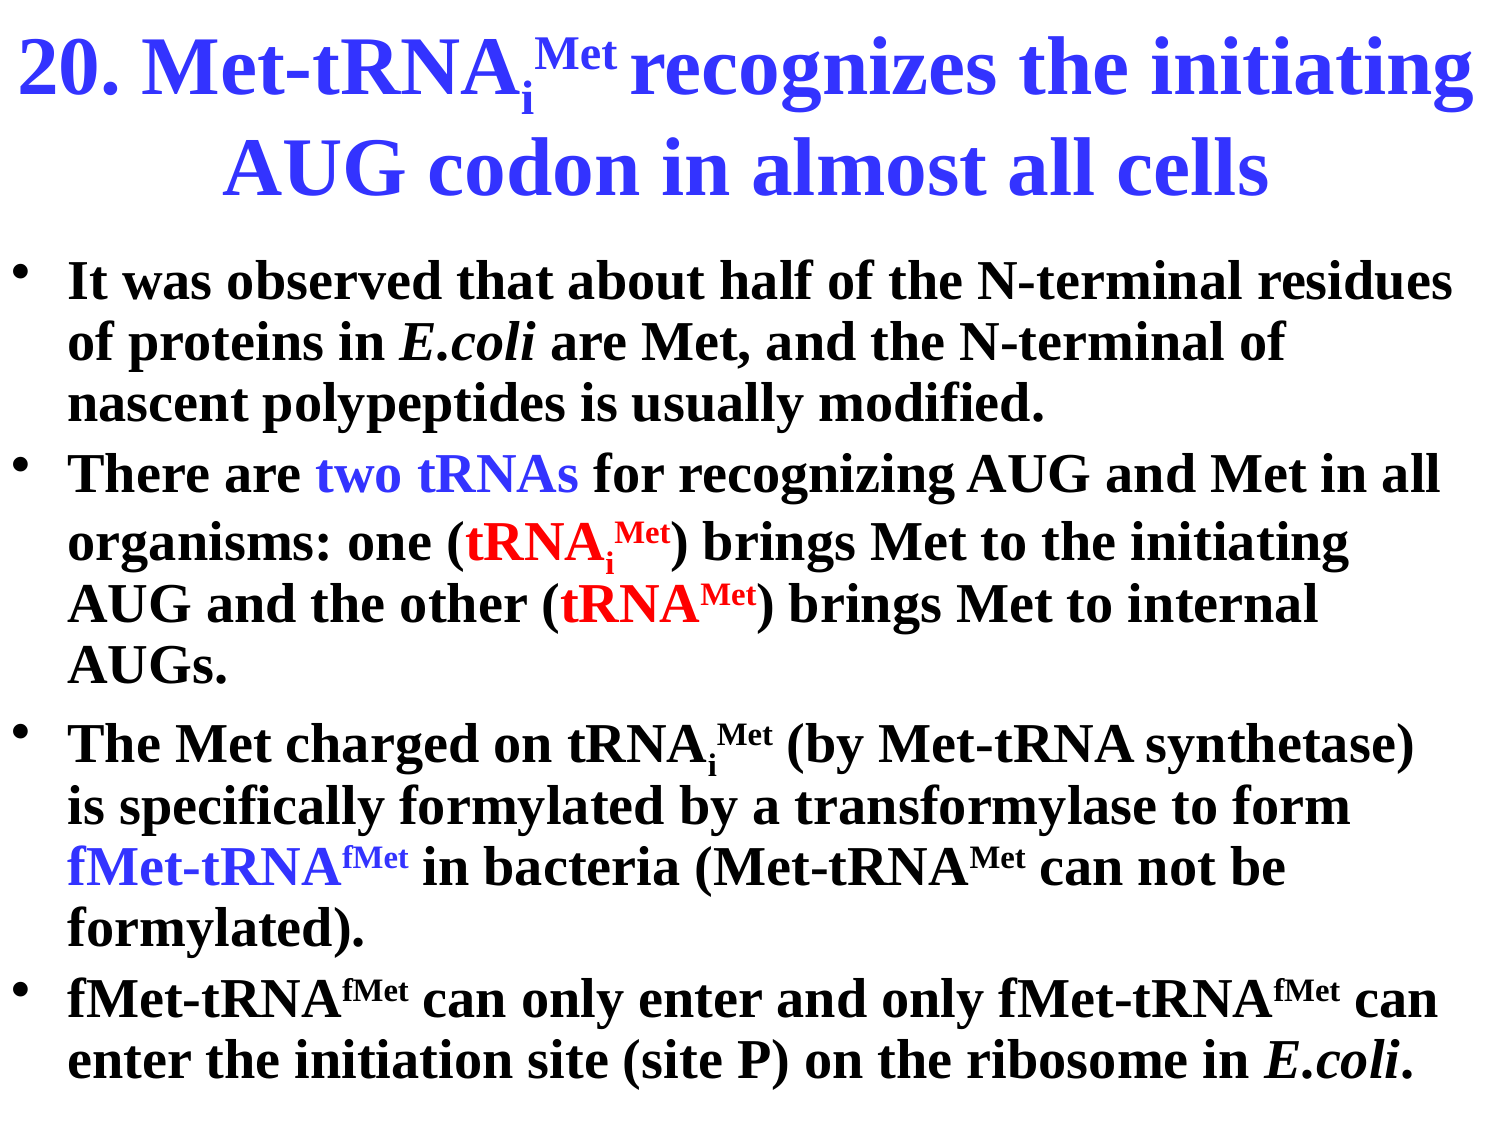

# 20. Met-tRNAiMet recognizes the initiating AUG codon in almost all cells
It was observed that about half of the N-terminal residues of proteins in E.coli are Met, and the N-terminal of nascent polypeptides is usually modified.
There are two tRNAs for recognizing AUG and Met in all organisms: one (tRNAiMet) brings Met to the initiating AUG and the other (tRNAMet) brings Met to internal AUGs.
The Met charged on tRNAiMet (by Met-tRNA synthetase) is specifically formylated by a transformylase to form fMet-tRNAfMet in bacteria (Met-tRNAMet can not be formylated).
fMet-tRNAfMet can only enter and only fMet-tRNAfMet can enter the initiation site (site P) on the ribosome in E.coli.